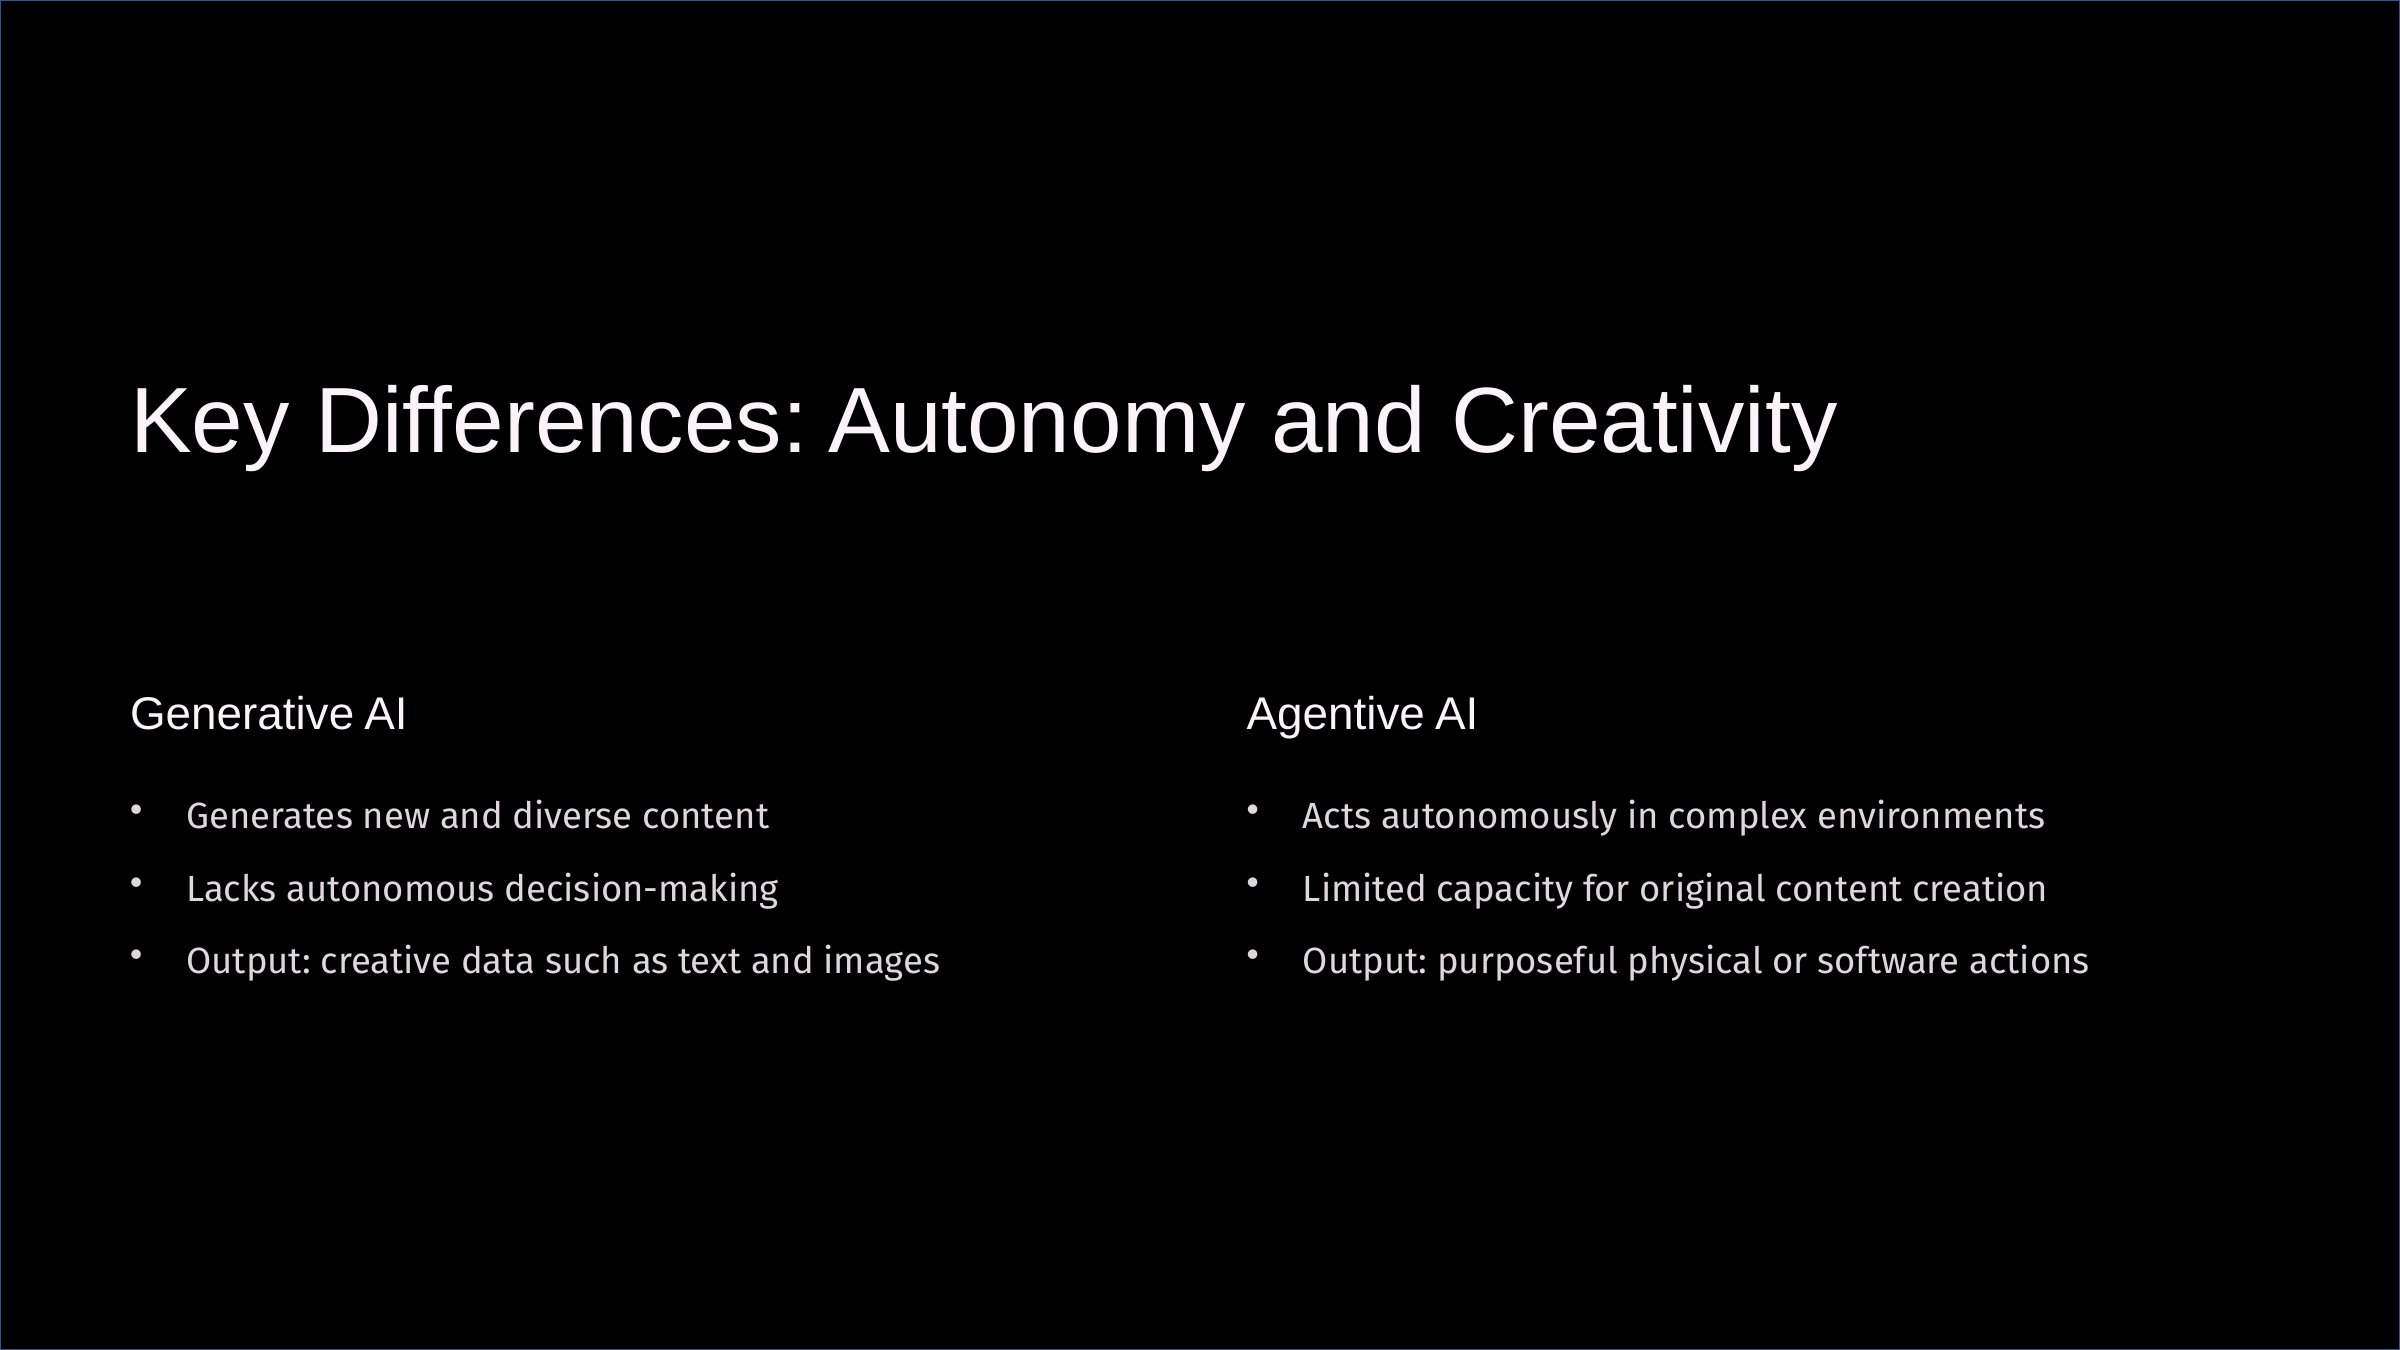

Key Differences: Autonomy and Creativity
Generative AI
Agentive AI
Generates new and diverse content
Acts autonomously in complex environments
Lacks autonomous decision-making
Limited capacity for original content creation
Output: creative data such as text and images
Output: purposeful physical or software actions